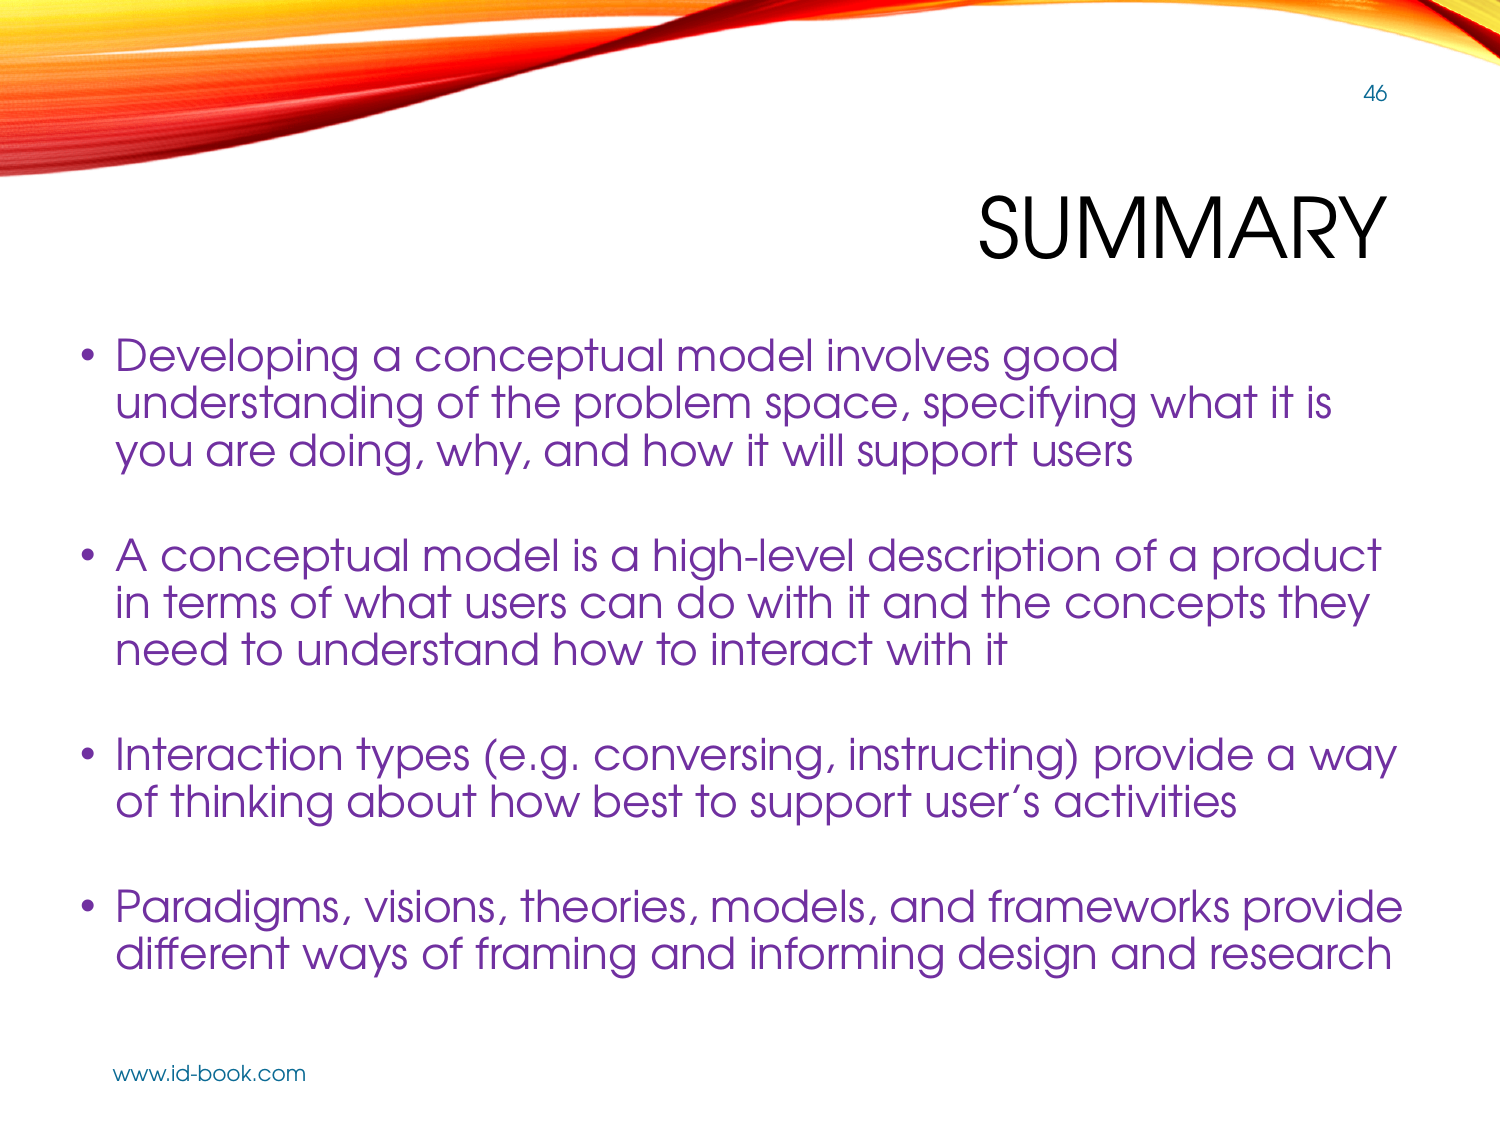

46
# Summary
Developing a conceptual model involves good understanding of the problem space, specifying what it is you are doing, why, and how it will support users

A conceptual model is a high-level description of a product in terms of what users can do with it and the concepts they need to understand how to interact with it

Interaction types (e.g. conversing, instructing) provide a way of thinking about how best to support user’s activities

Paradigms, visions, theories, models, and frameworks provide different ways of framing and informing design and research

www.id-book.com